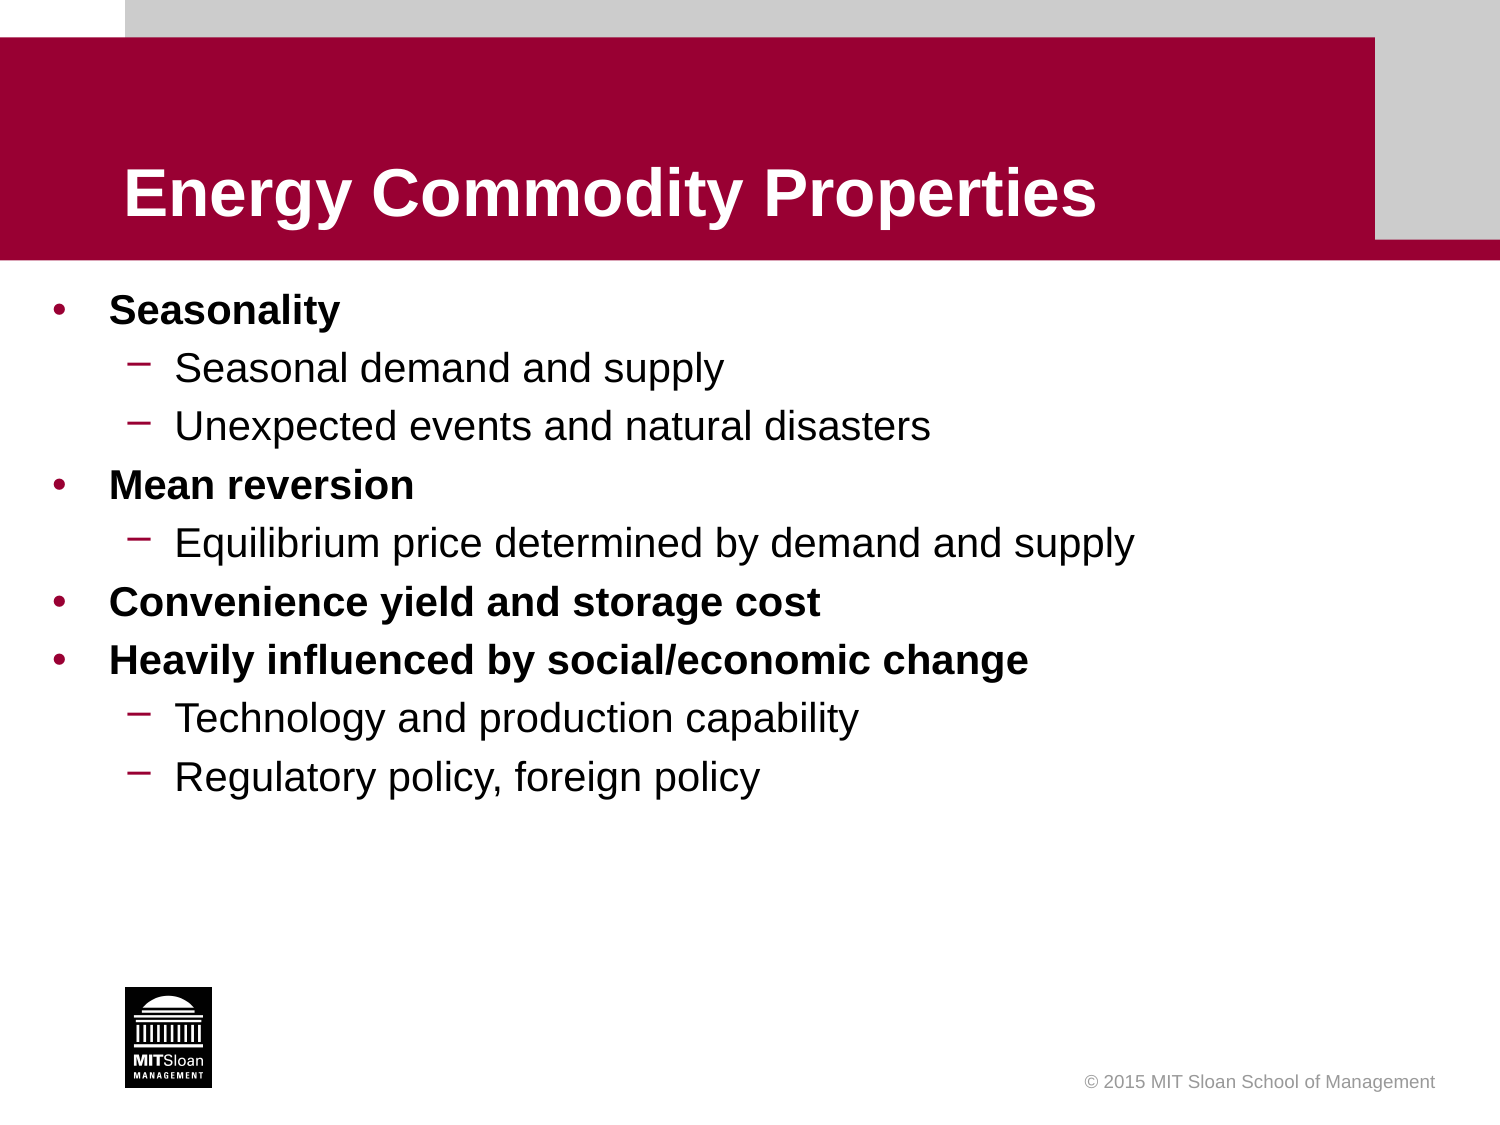

# Energy Commodity Properties
Seasonality
Seasonal demand and supply
Unexpected events and natural disasters
Mean reversion
Equilibrium price determined by demand and supply
Convenience yield and storage cost
Heavily influenced by social/economic change
Technology and production capability
Regulatory policy, foreign policy

© 2015 MIT Sloan School of Management